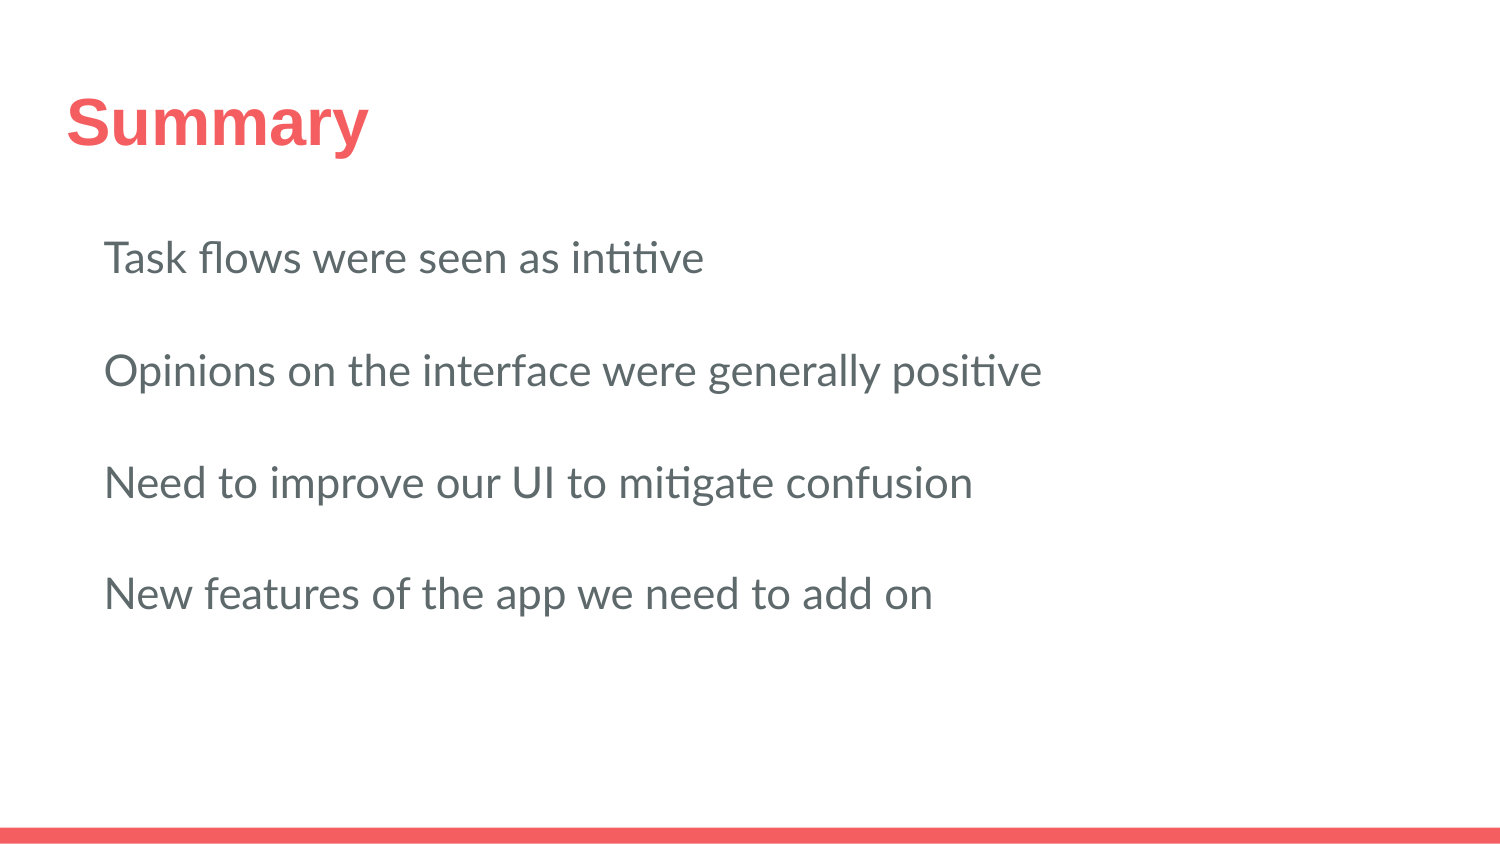

# Summary
Task flows were seen as intitive
Opinions on the interface were generally positive
Need to improve our UI to mitigate confusion
New features of the app we need to add on